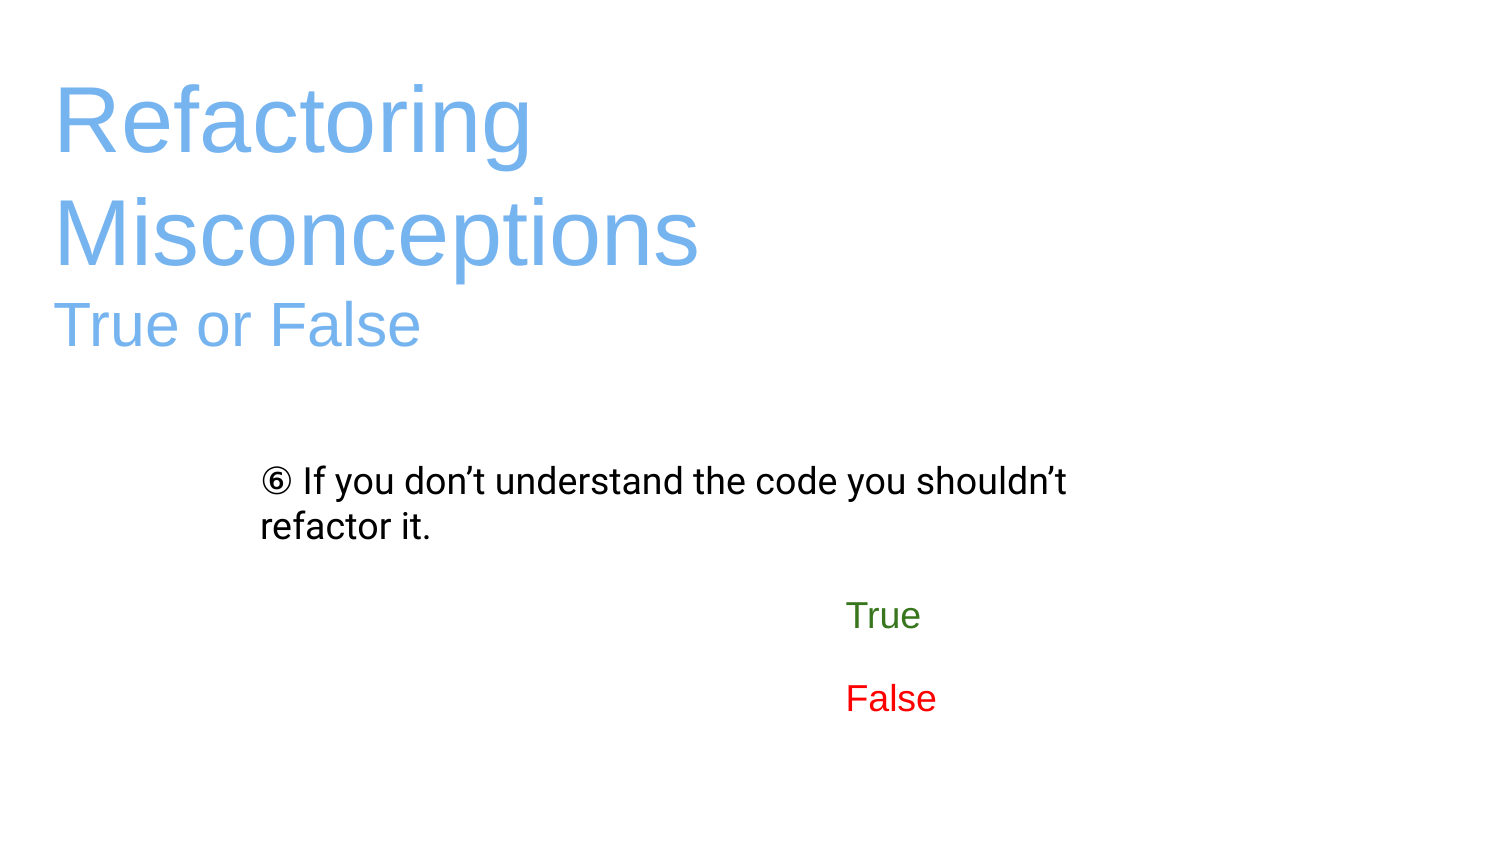

# Refactoring Misconceptions
True or False
⑥ If you don’t understand the code you shouldn’t refactor it.
True
False